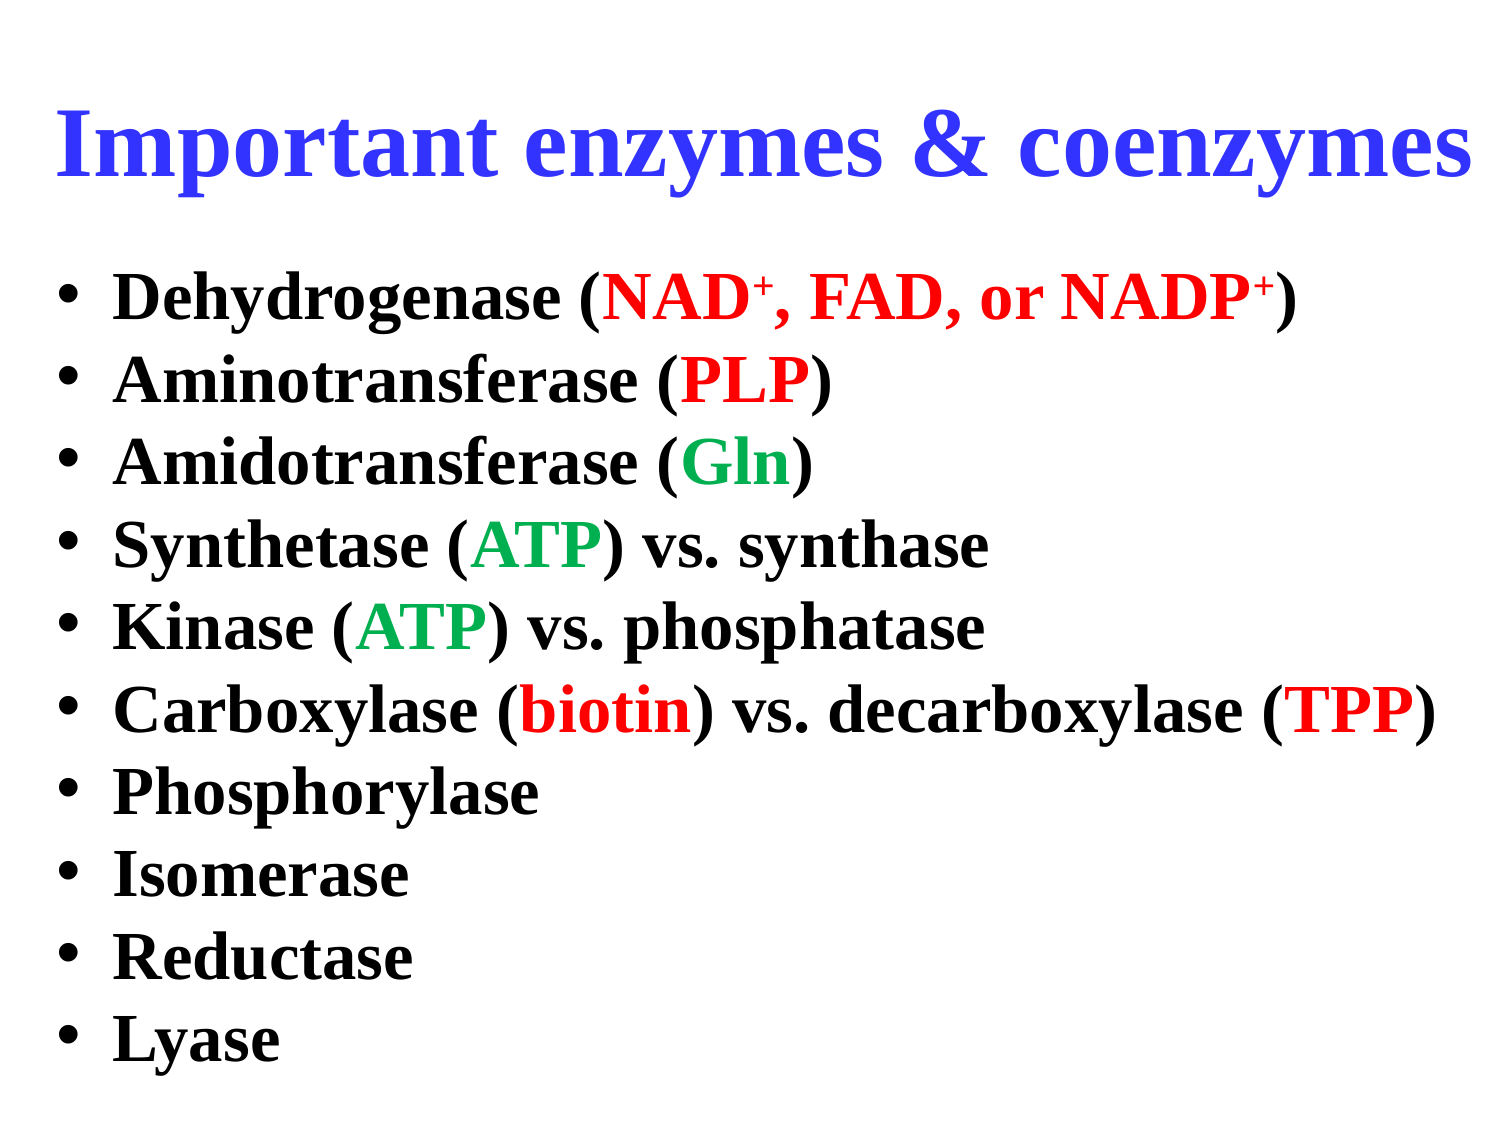

# Important enzymes & coenzymes
Dehydrogenase (NAD+, FAD, or NADP+)
Aminotransferase (PLP)
Amidotransferase (Gln)
Synthetase (ATP) vs. synthase
Kinase (ATP) vs. phosphatase
Carboxylase (biotin) vs. decarboxylase (TPP)
Phosphorylase
Isomerase
Reductase
Lyase